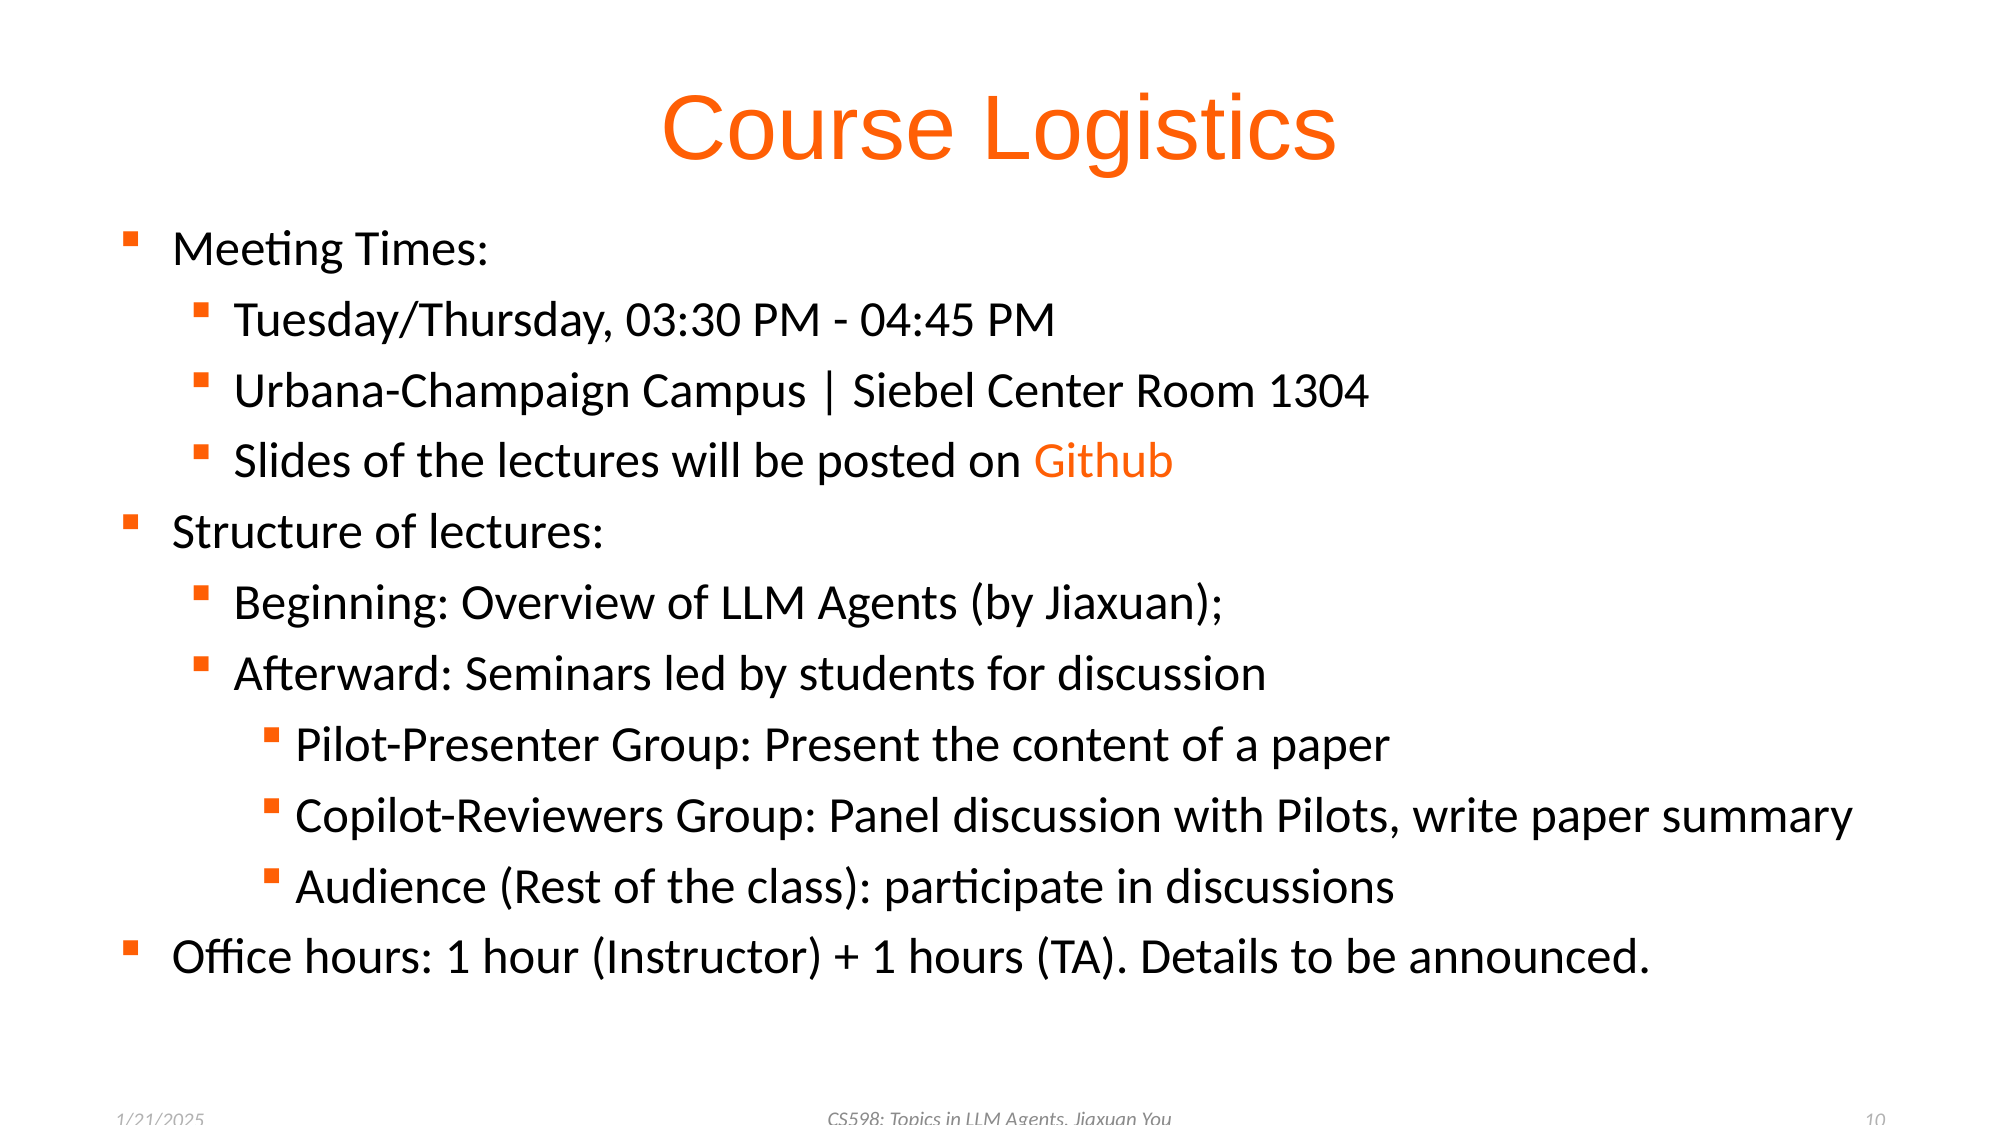

# Course Logistics
Meeting Times:
Tuesday/Thursday, 03:30 PM - 04:45 PM
Urbana-Champaign Campus | Siebel Center Room 1304
Slides of the lectures will be posted on Github
Structure of lectures:
Beginning: Overview of LLM Agents (by Jiaxuan);
Afterward: Seminars led by students for discussion
Pilot-Presenter Group: Present the content of a paper
Copilot-Reviewers Group: Panel discussion with Pilots, write paper summary
Audience (Rest of the class): participate in discussions
Office hours: 1 hour (Instructor) + 1 hours (TA). Details to be announced.
CS598: Topics in LLM Agents, Jiaxuan You
1/21/2025
10